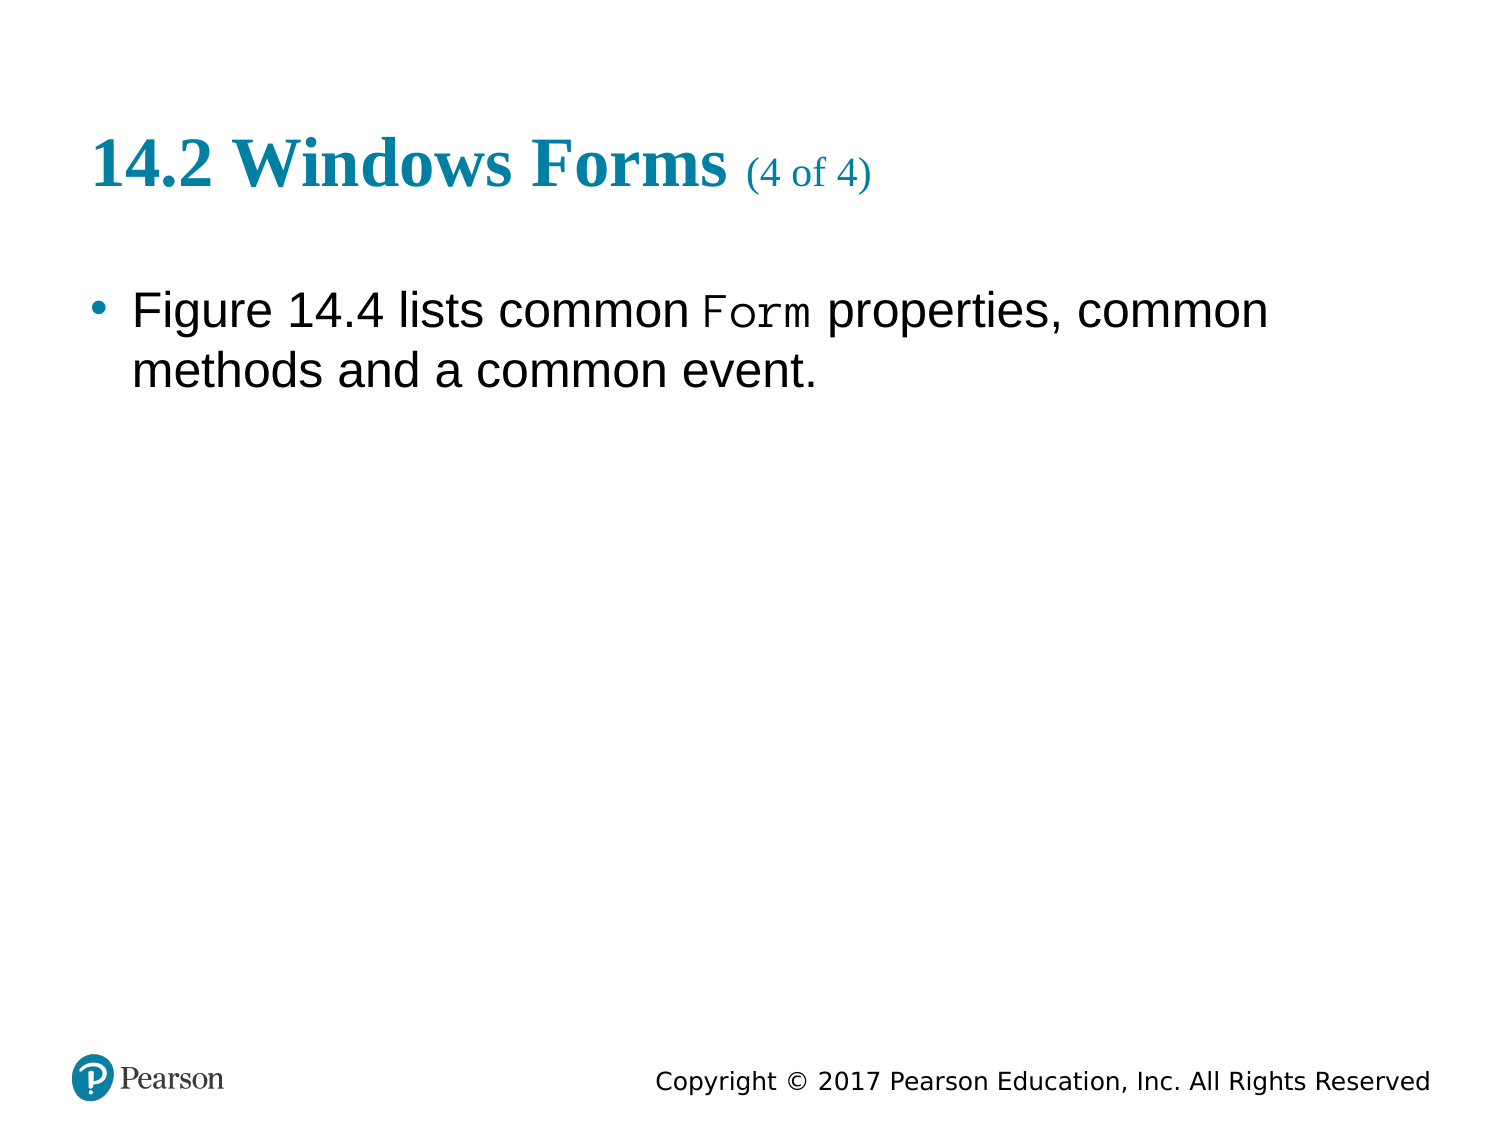

# 14.2 Windows Forms (4 of 4)
Figure 14.4 lists common Form properties, common methods and a common event.